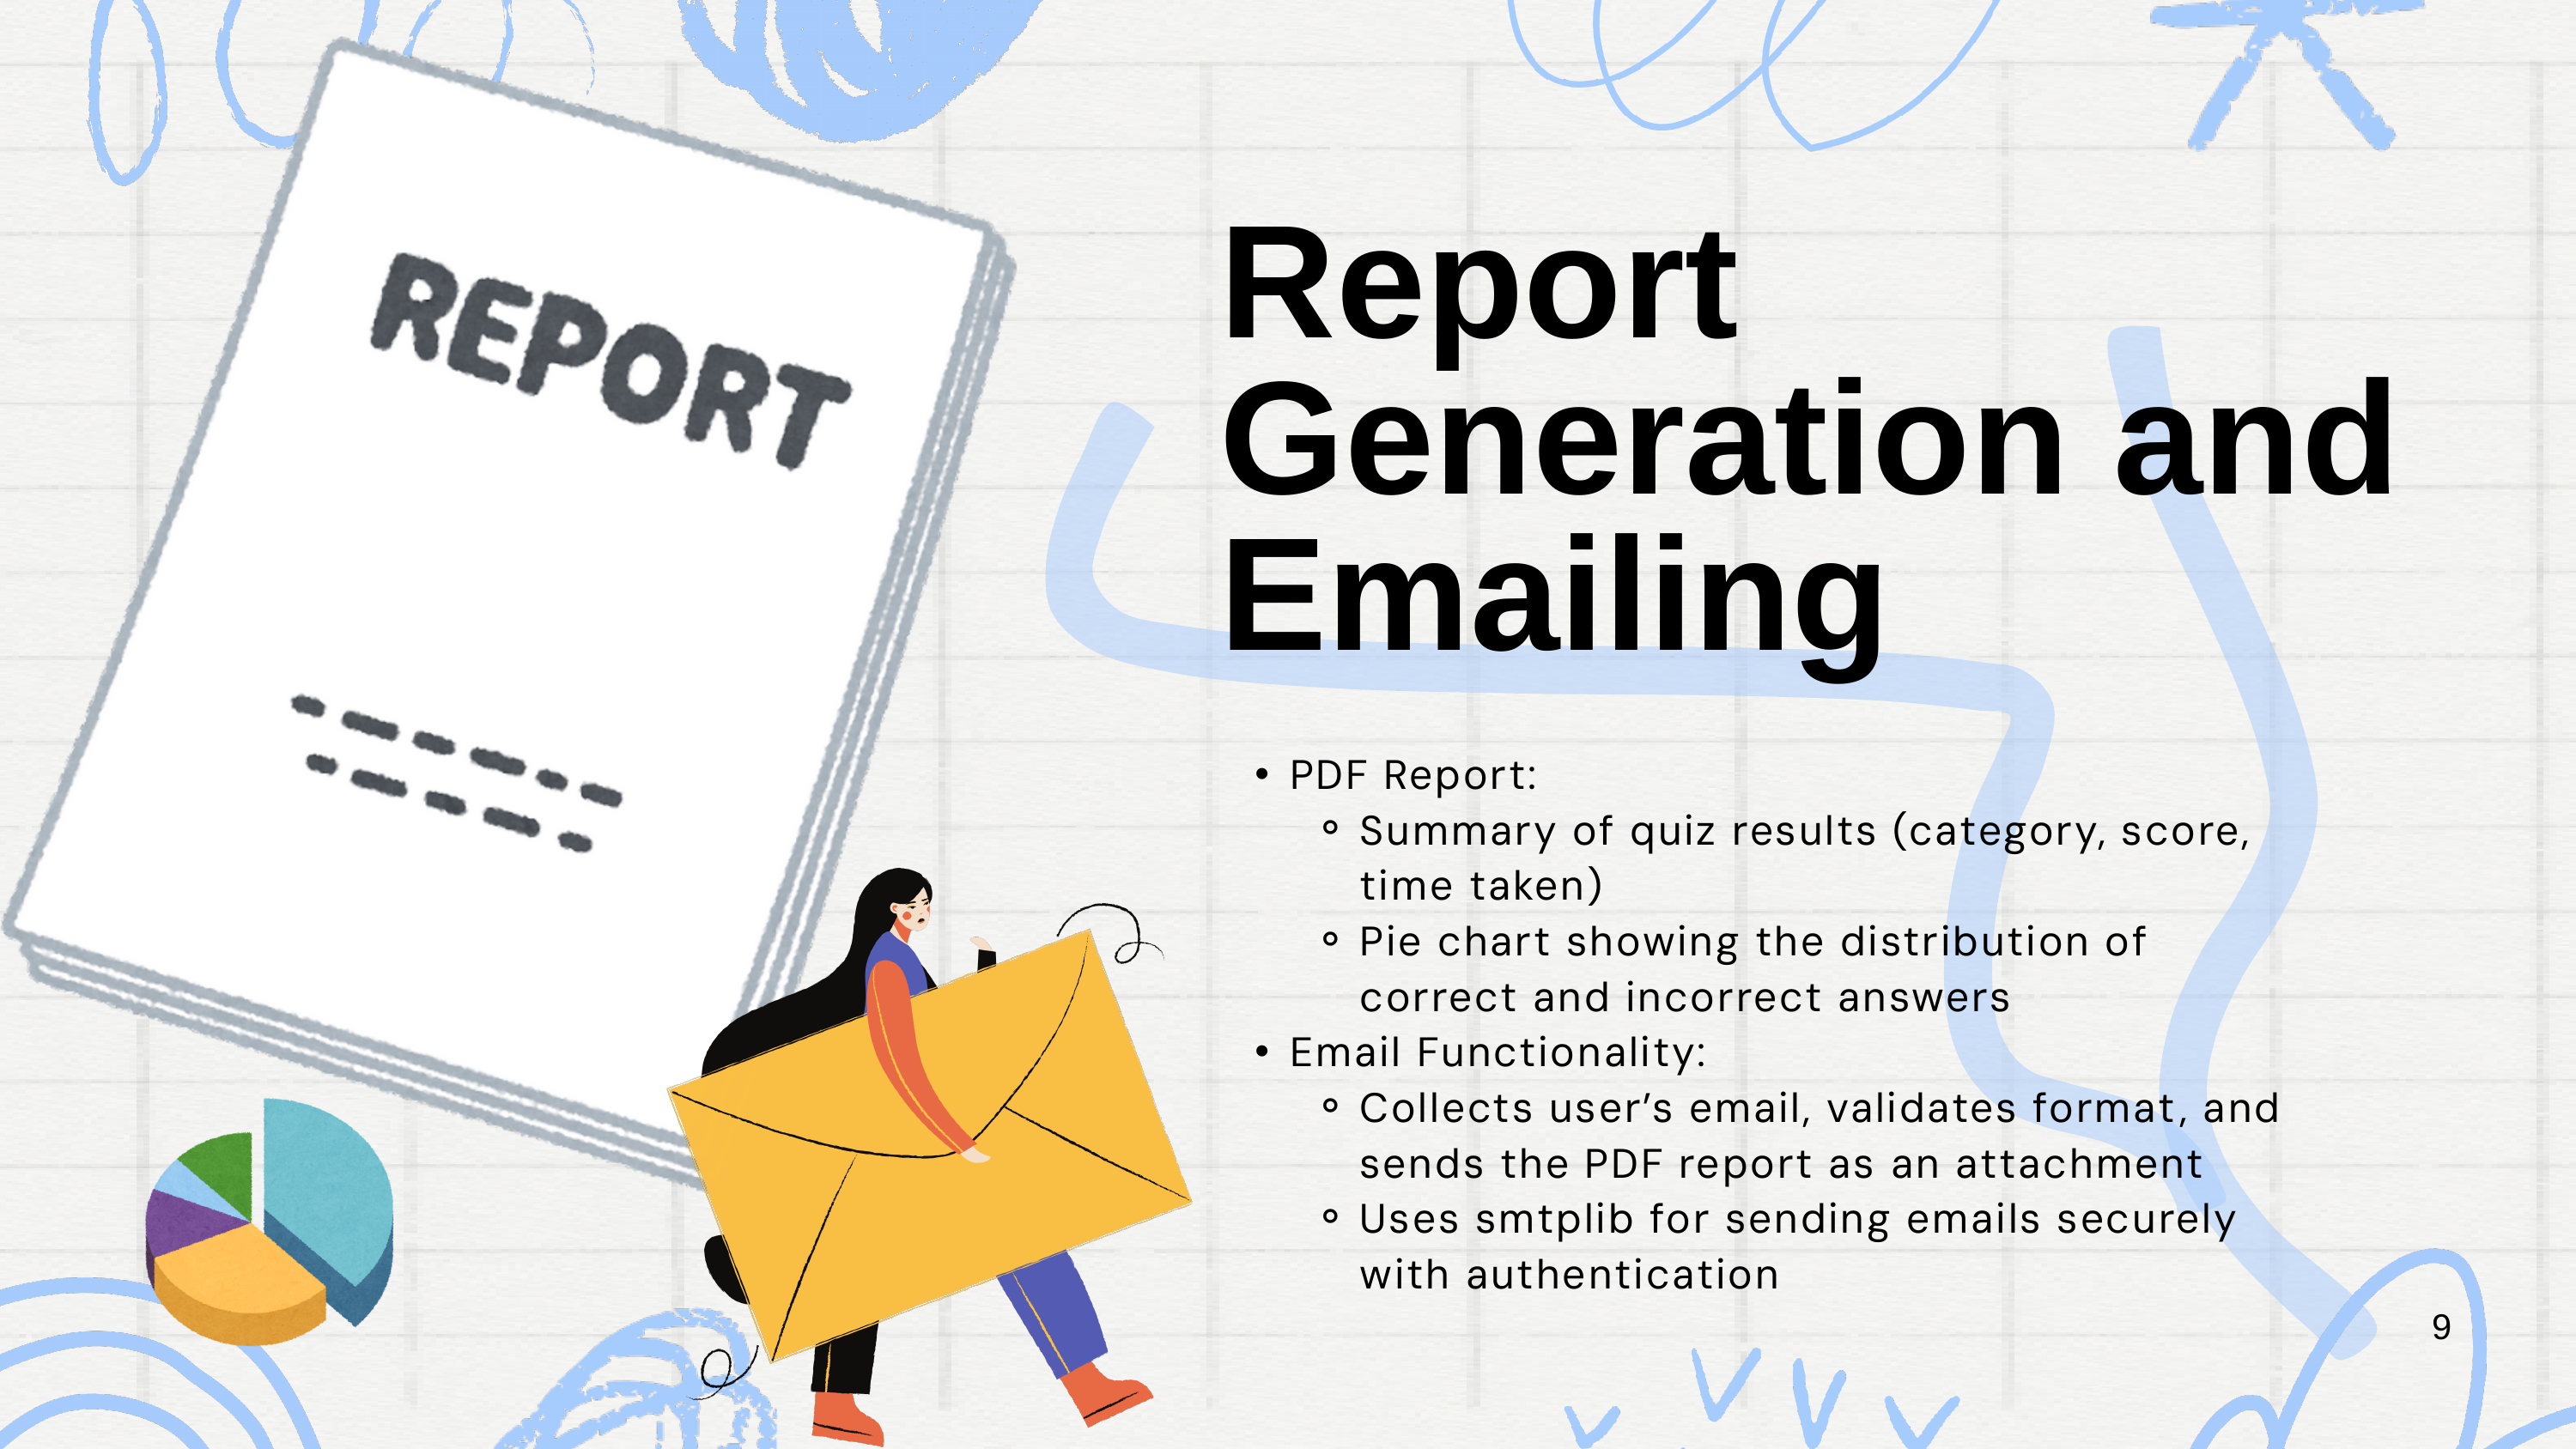

Report Generation and Emailing

PDF Report:
Summary of quiz results (category, score, time taken)
Pie chart showing the distribution of correct and incorrect answers
Email Functionality:
Collects user’s email, validates format, and sends the PDF report as an attachment
Uses smtplib for sending emails securely with authentication

9